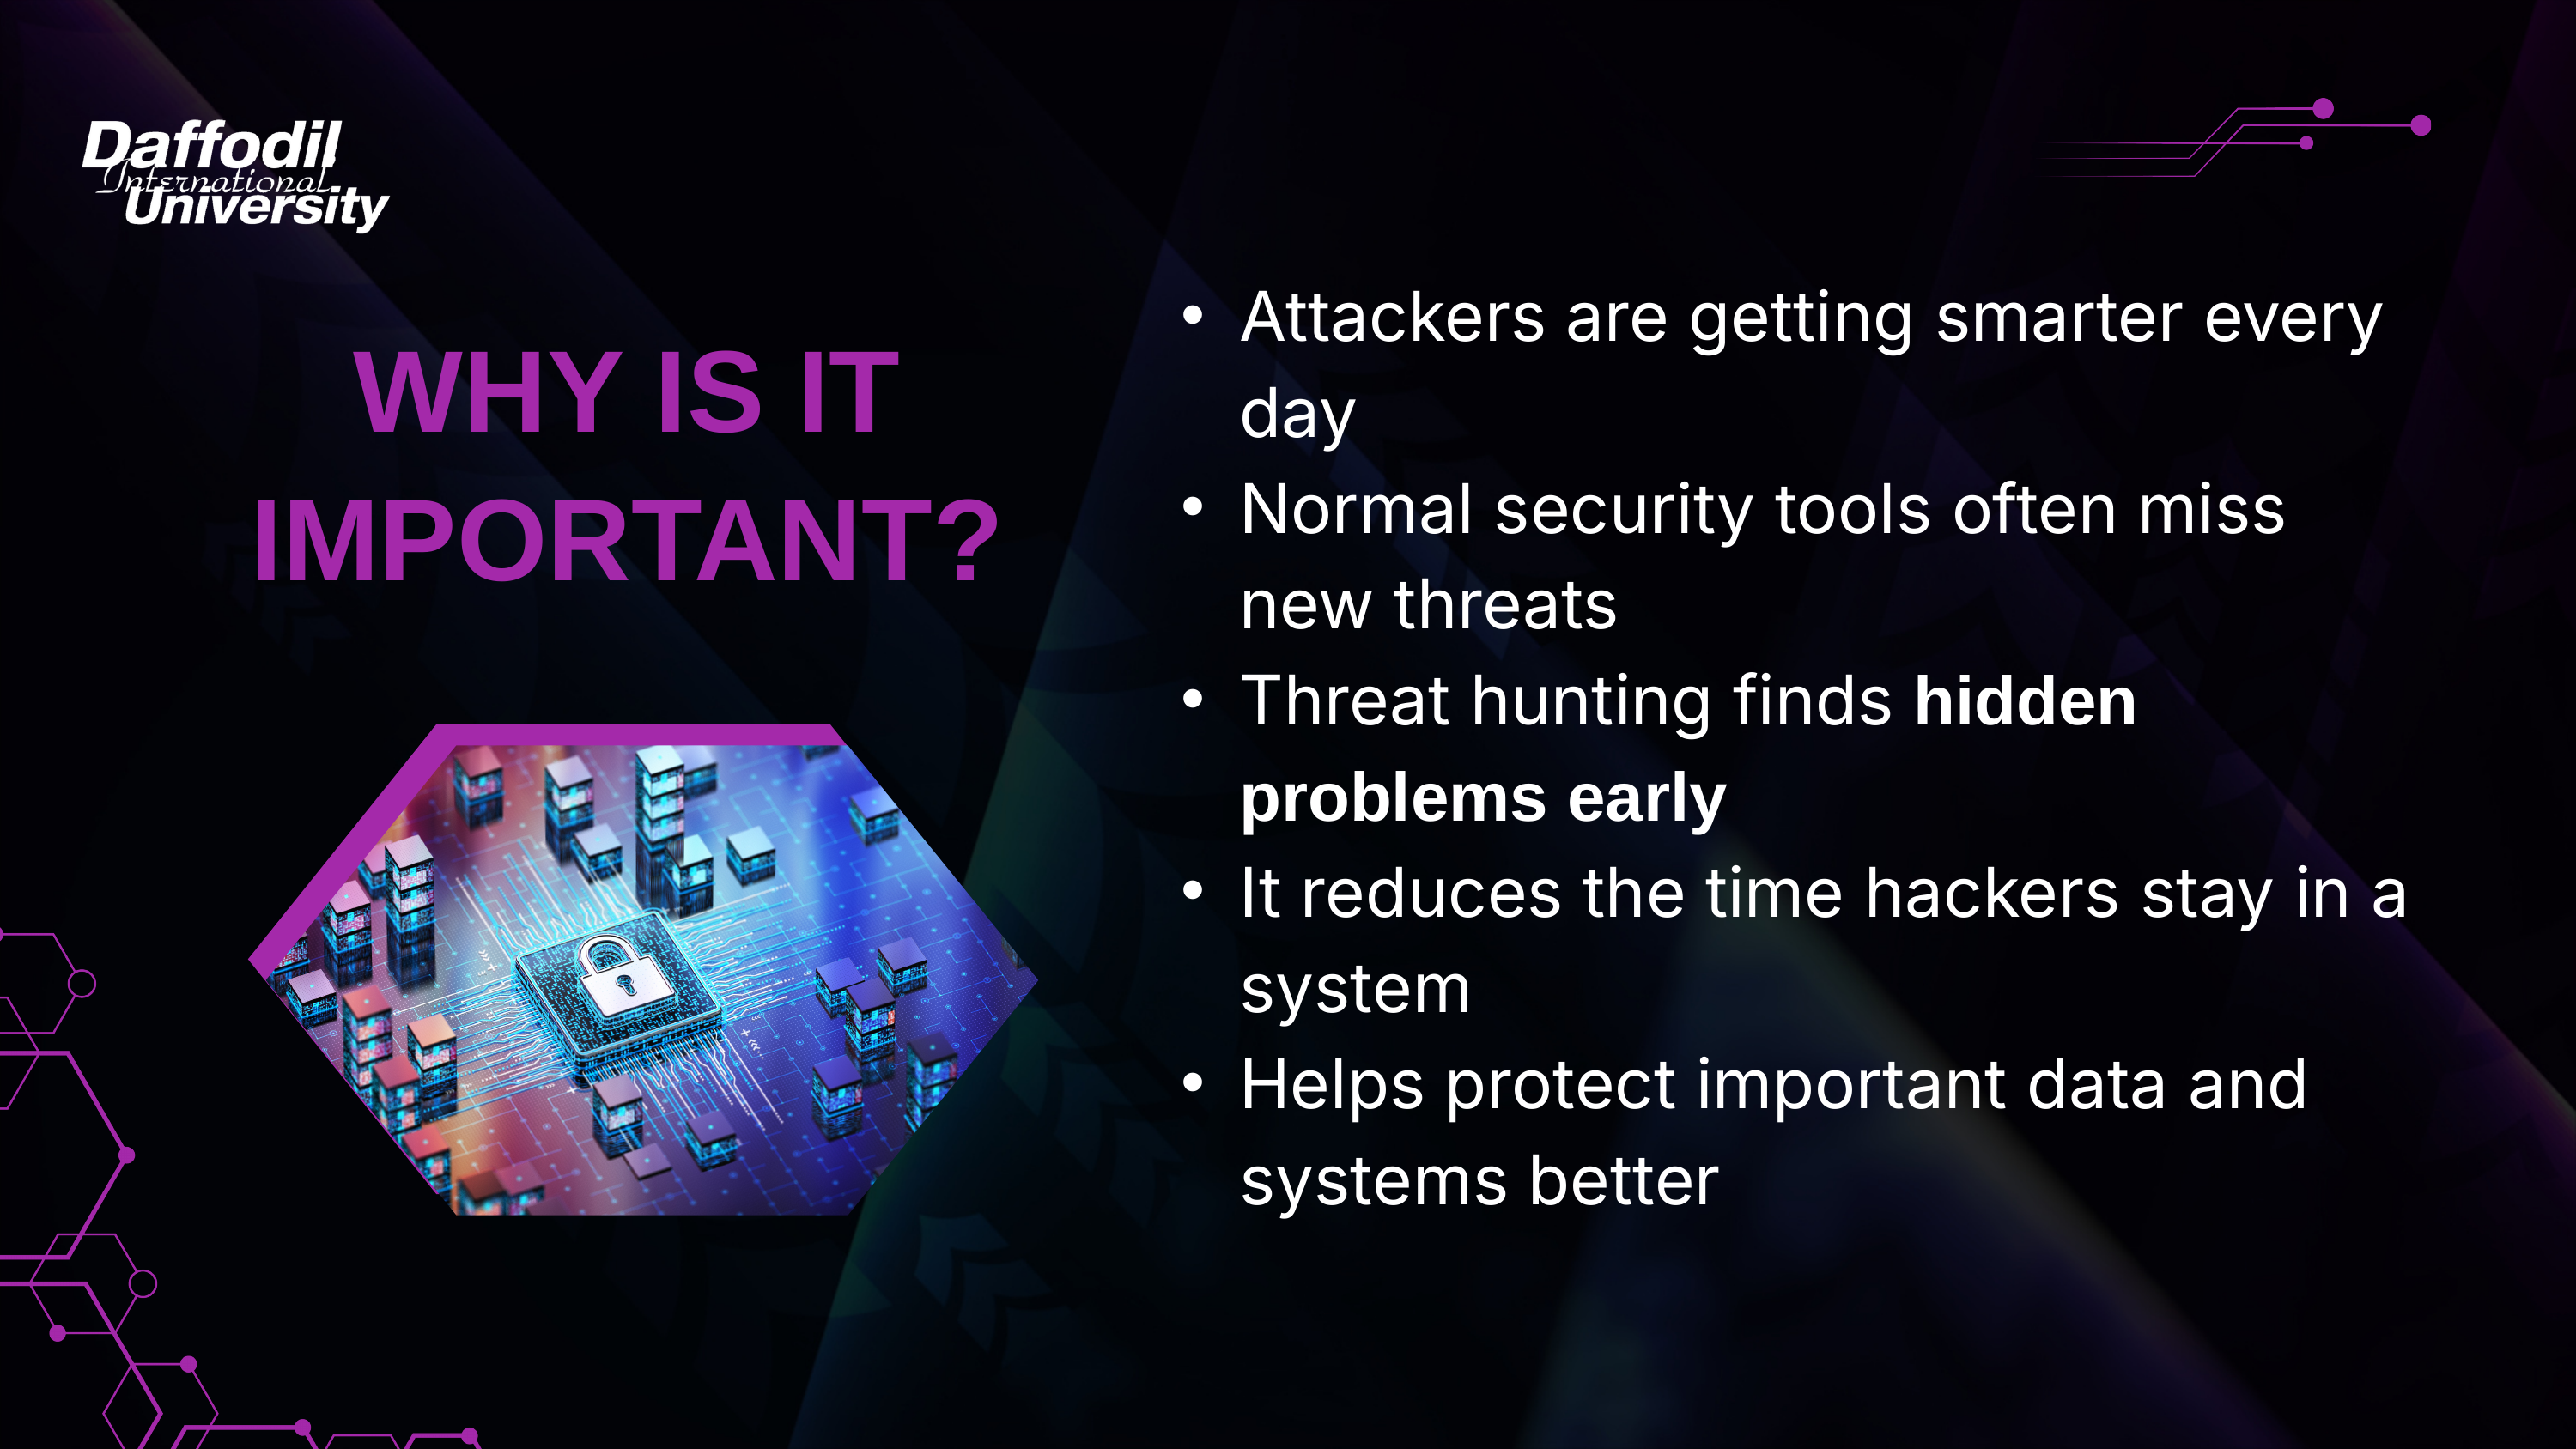

Attackers are getting smarter every day
Normal security tools often miss new threats
Threat hunting finds hidden problems early
It reduces the time hackers stay in a system
Helps protect important data and systems better

WHY IS IT IMPORTANT?